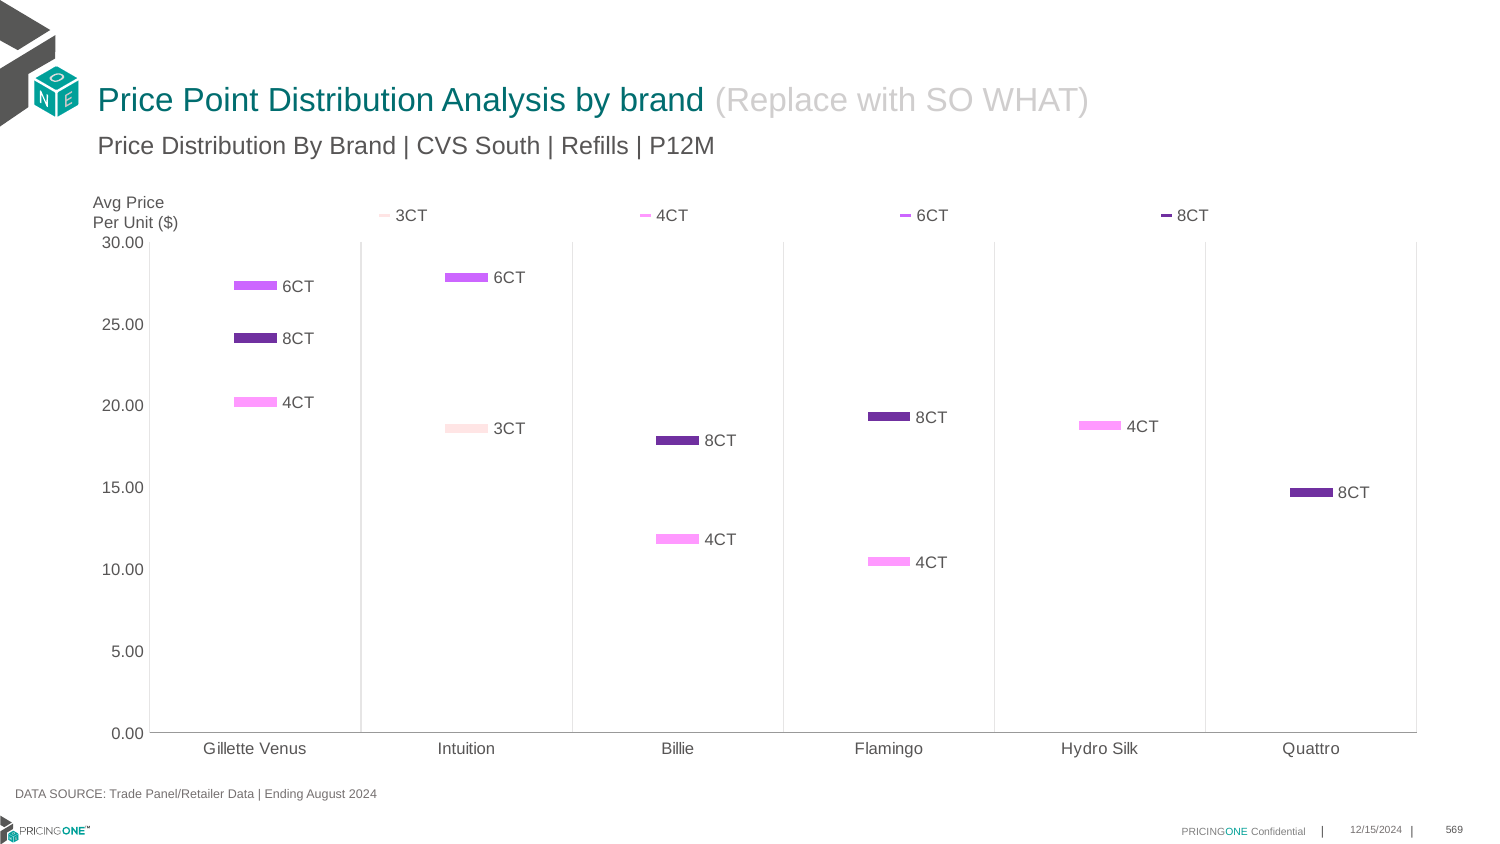

# Price Point Distribution Analysis by brand (Replace with SO WHAT)
Price Distribution By Brand | CVS South | Refills | P12M

### Chart

| Category | 3CT | 4CT | 6CT | 8CT |
|---|---|---|---|---|
| Gillette Venus | None | 20.221838218830012 | 27.321179700147816 | 24.12289212289212 |
| Intuition | 18.59844797502066 | None | 27.82719224787654 | None |
| Billie | None | 11.843617223666687 | None | 17.854892966360858 |
| Flamingo | None | 10.450054965188714 | None | 19.312705817782657 |
| Hydro Silk | None | 18.763614144962958 | None | None |
| Quattro | None | None | None | 14.672355831393846 |
Avg Price
Per Unit ($)
DATA SOURCE: Trade Panel/Retailer Data | Ending August 2024
12/15/2024
569